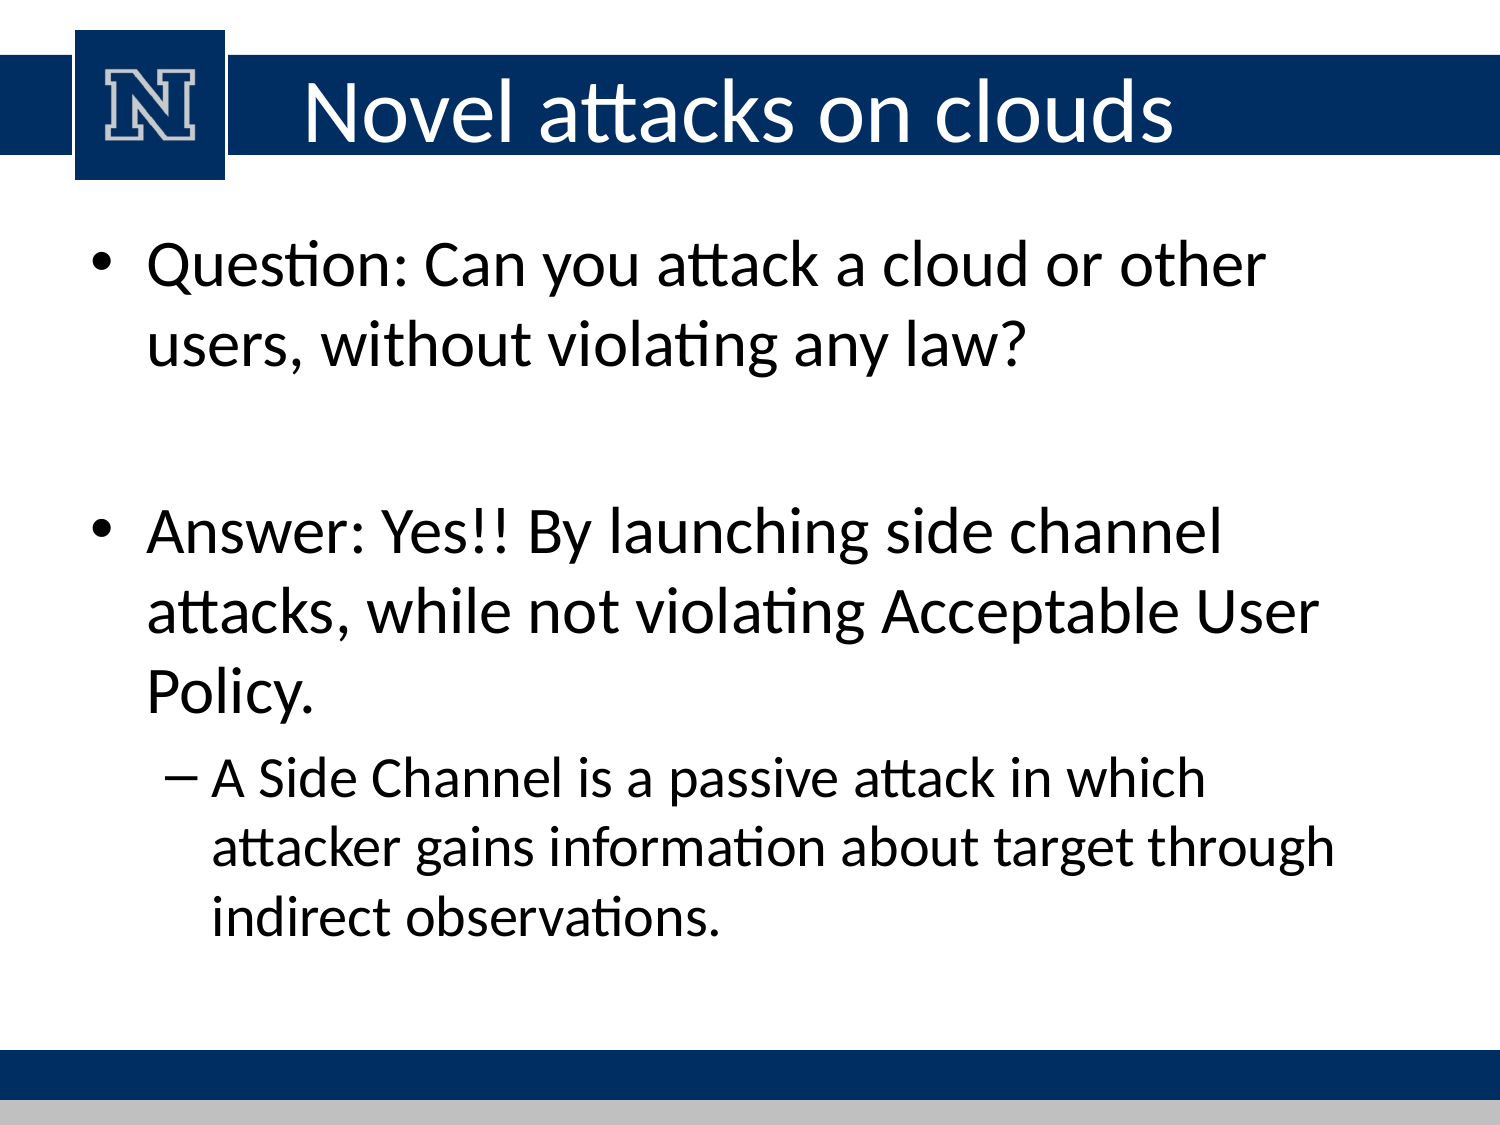

# Novel attacks on clouds
Question: Can you attack a cloud or other users, without violating any law?

Answer: Yes!! By launching side channel attacks, while not violating Acceptable User Policy.
A Side Channel is a passive attack in which attacker gains information about target through indirect observations.